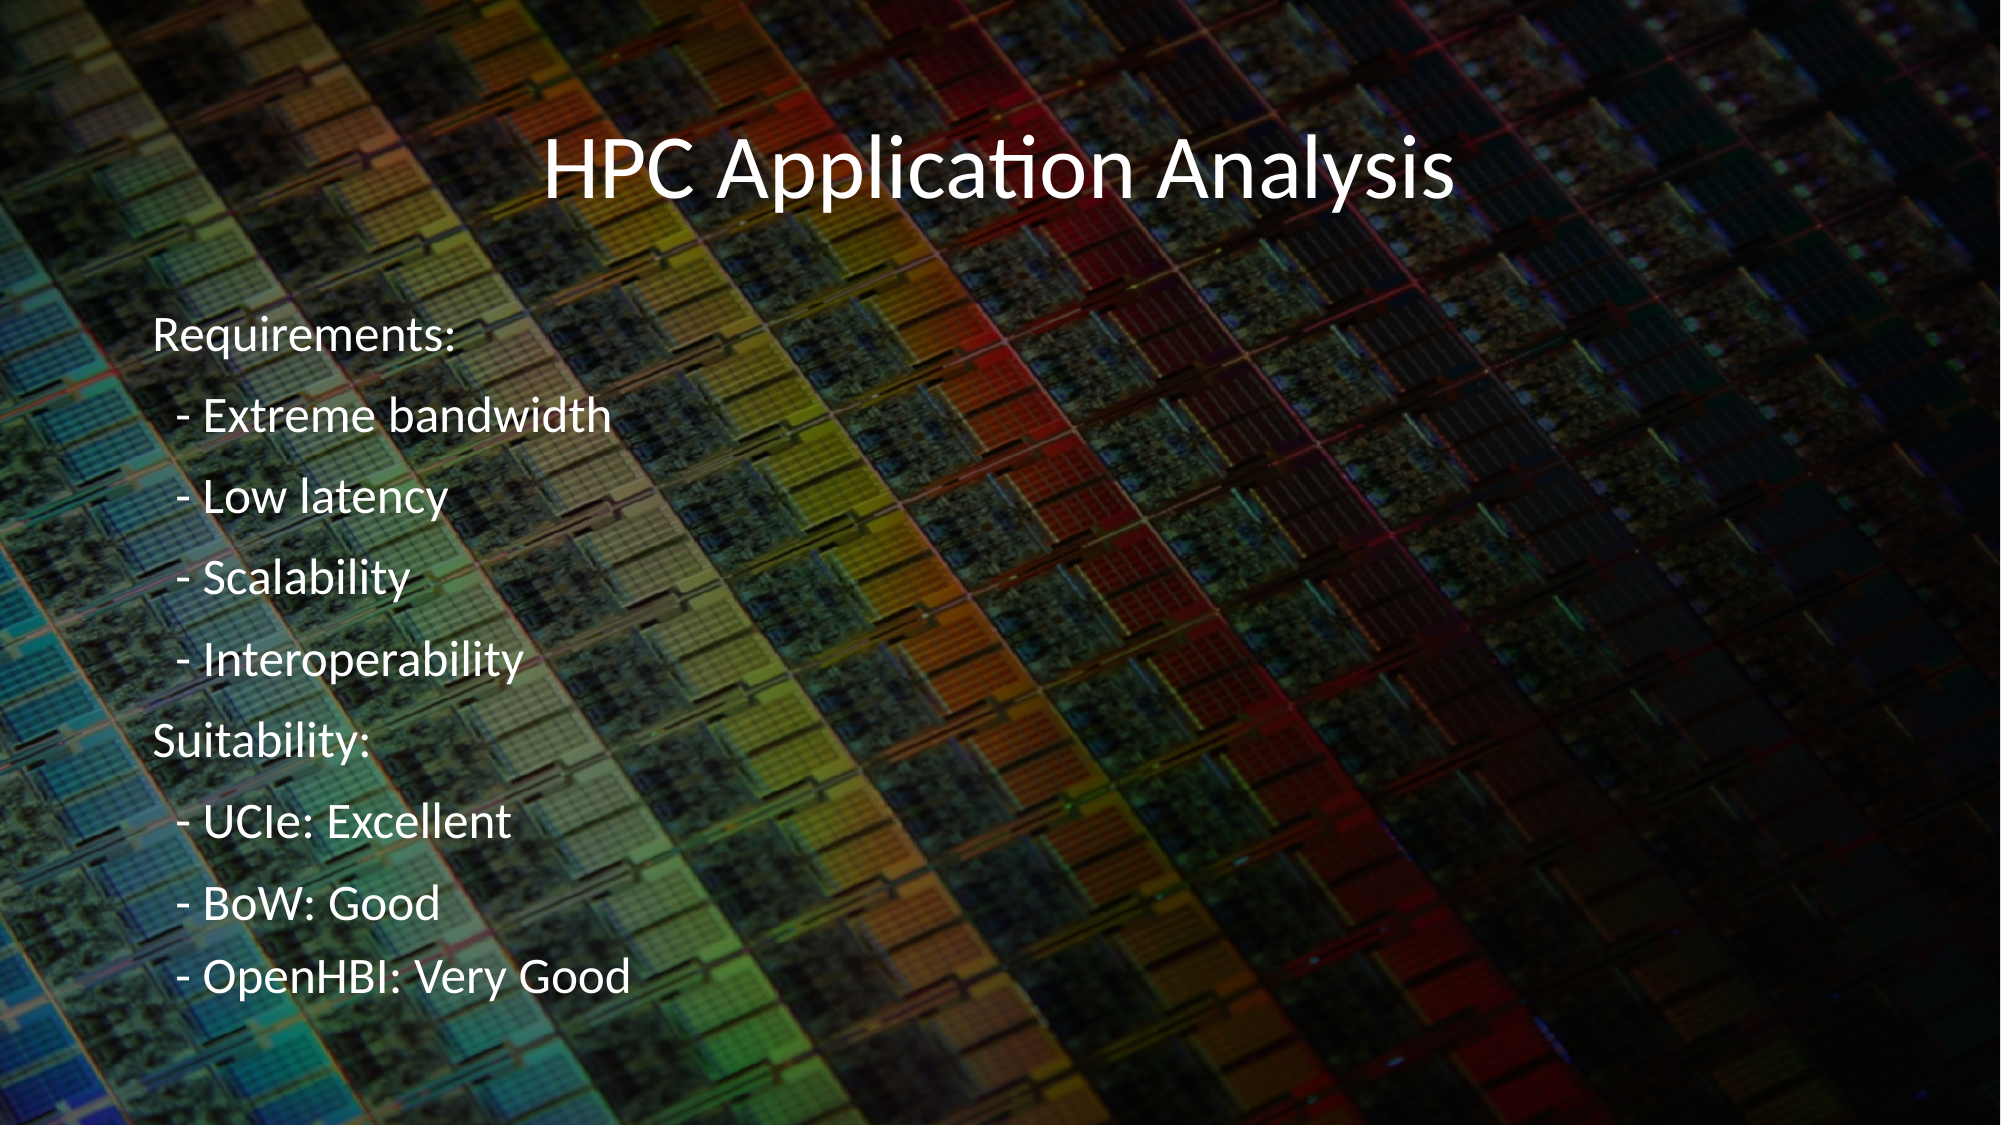

# HPC Application Analysis
Requirements:
  - Extreme bandwidth
  - Low latency
  - Scalability
  - Interoperability
Suitability:
  - UCIe: Excellent
  - BoW: Good
  - OpenHBI: Very Good